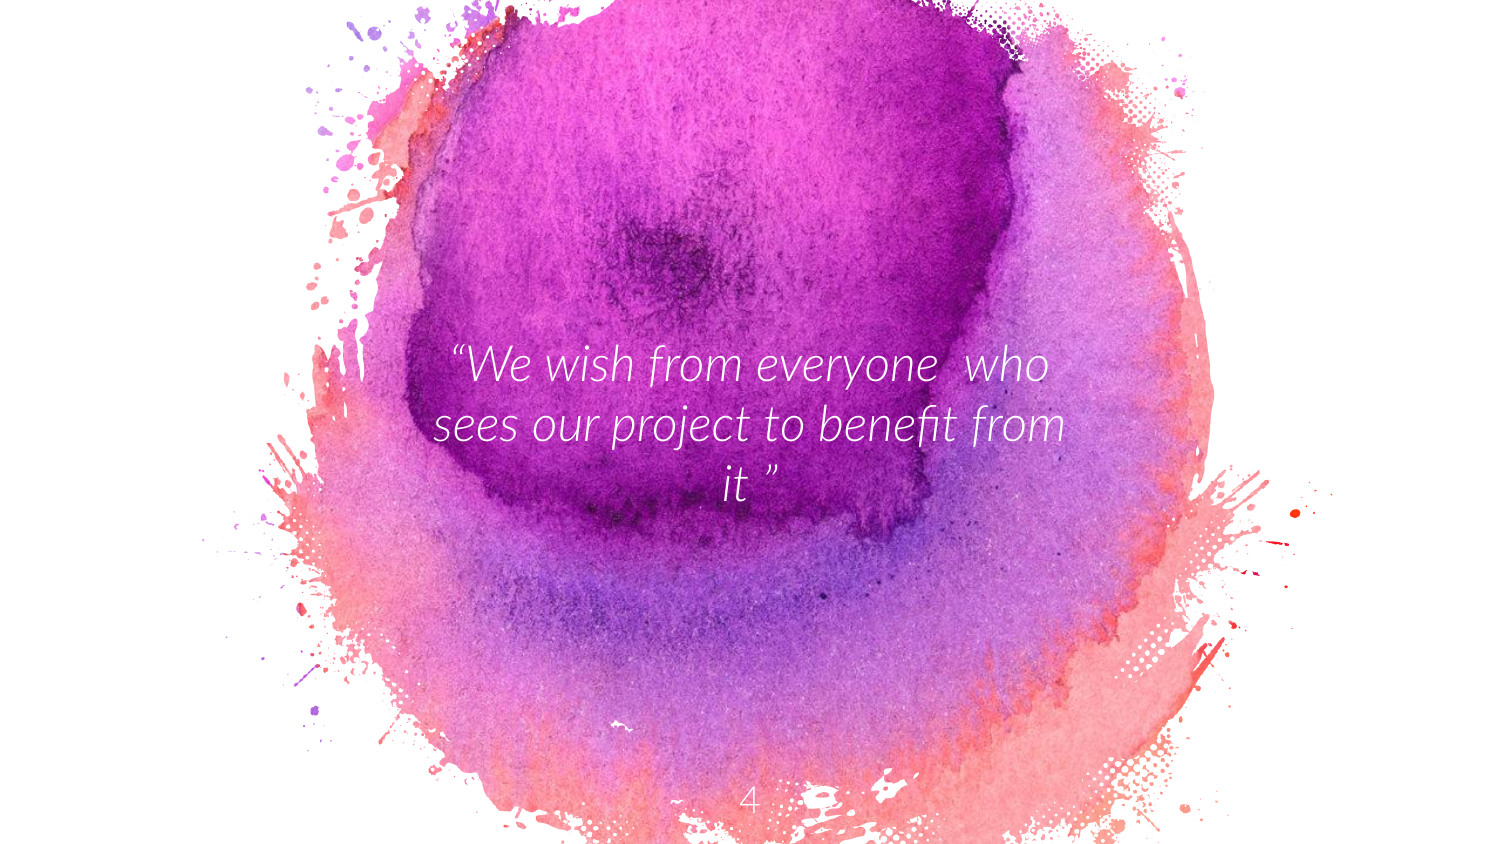

“We wish from everyone  who sees our project to benefit from it ”
4